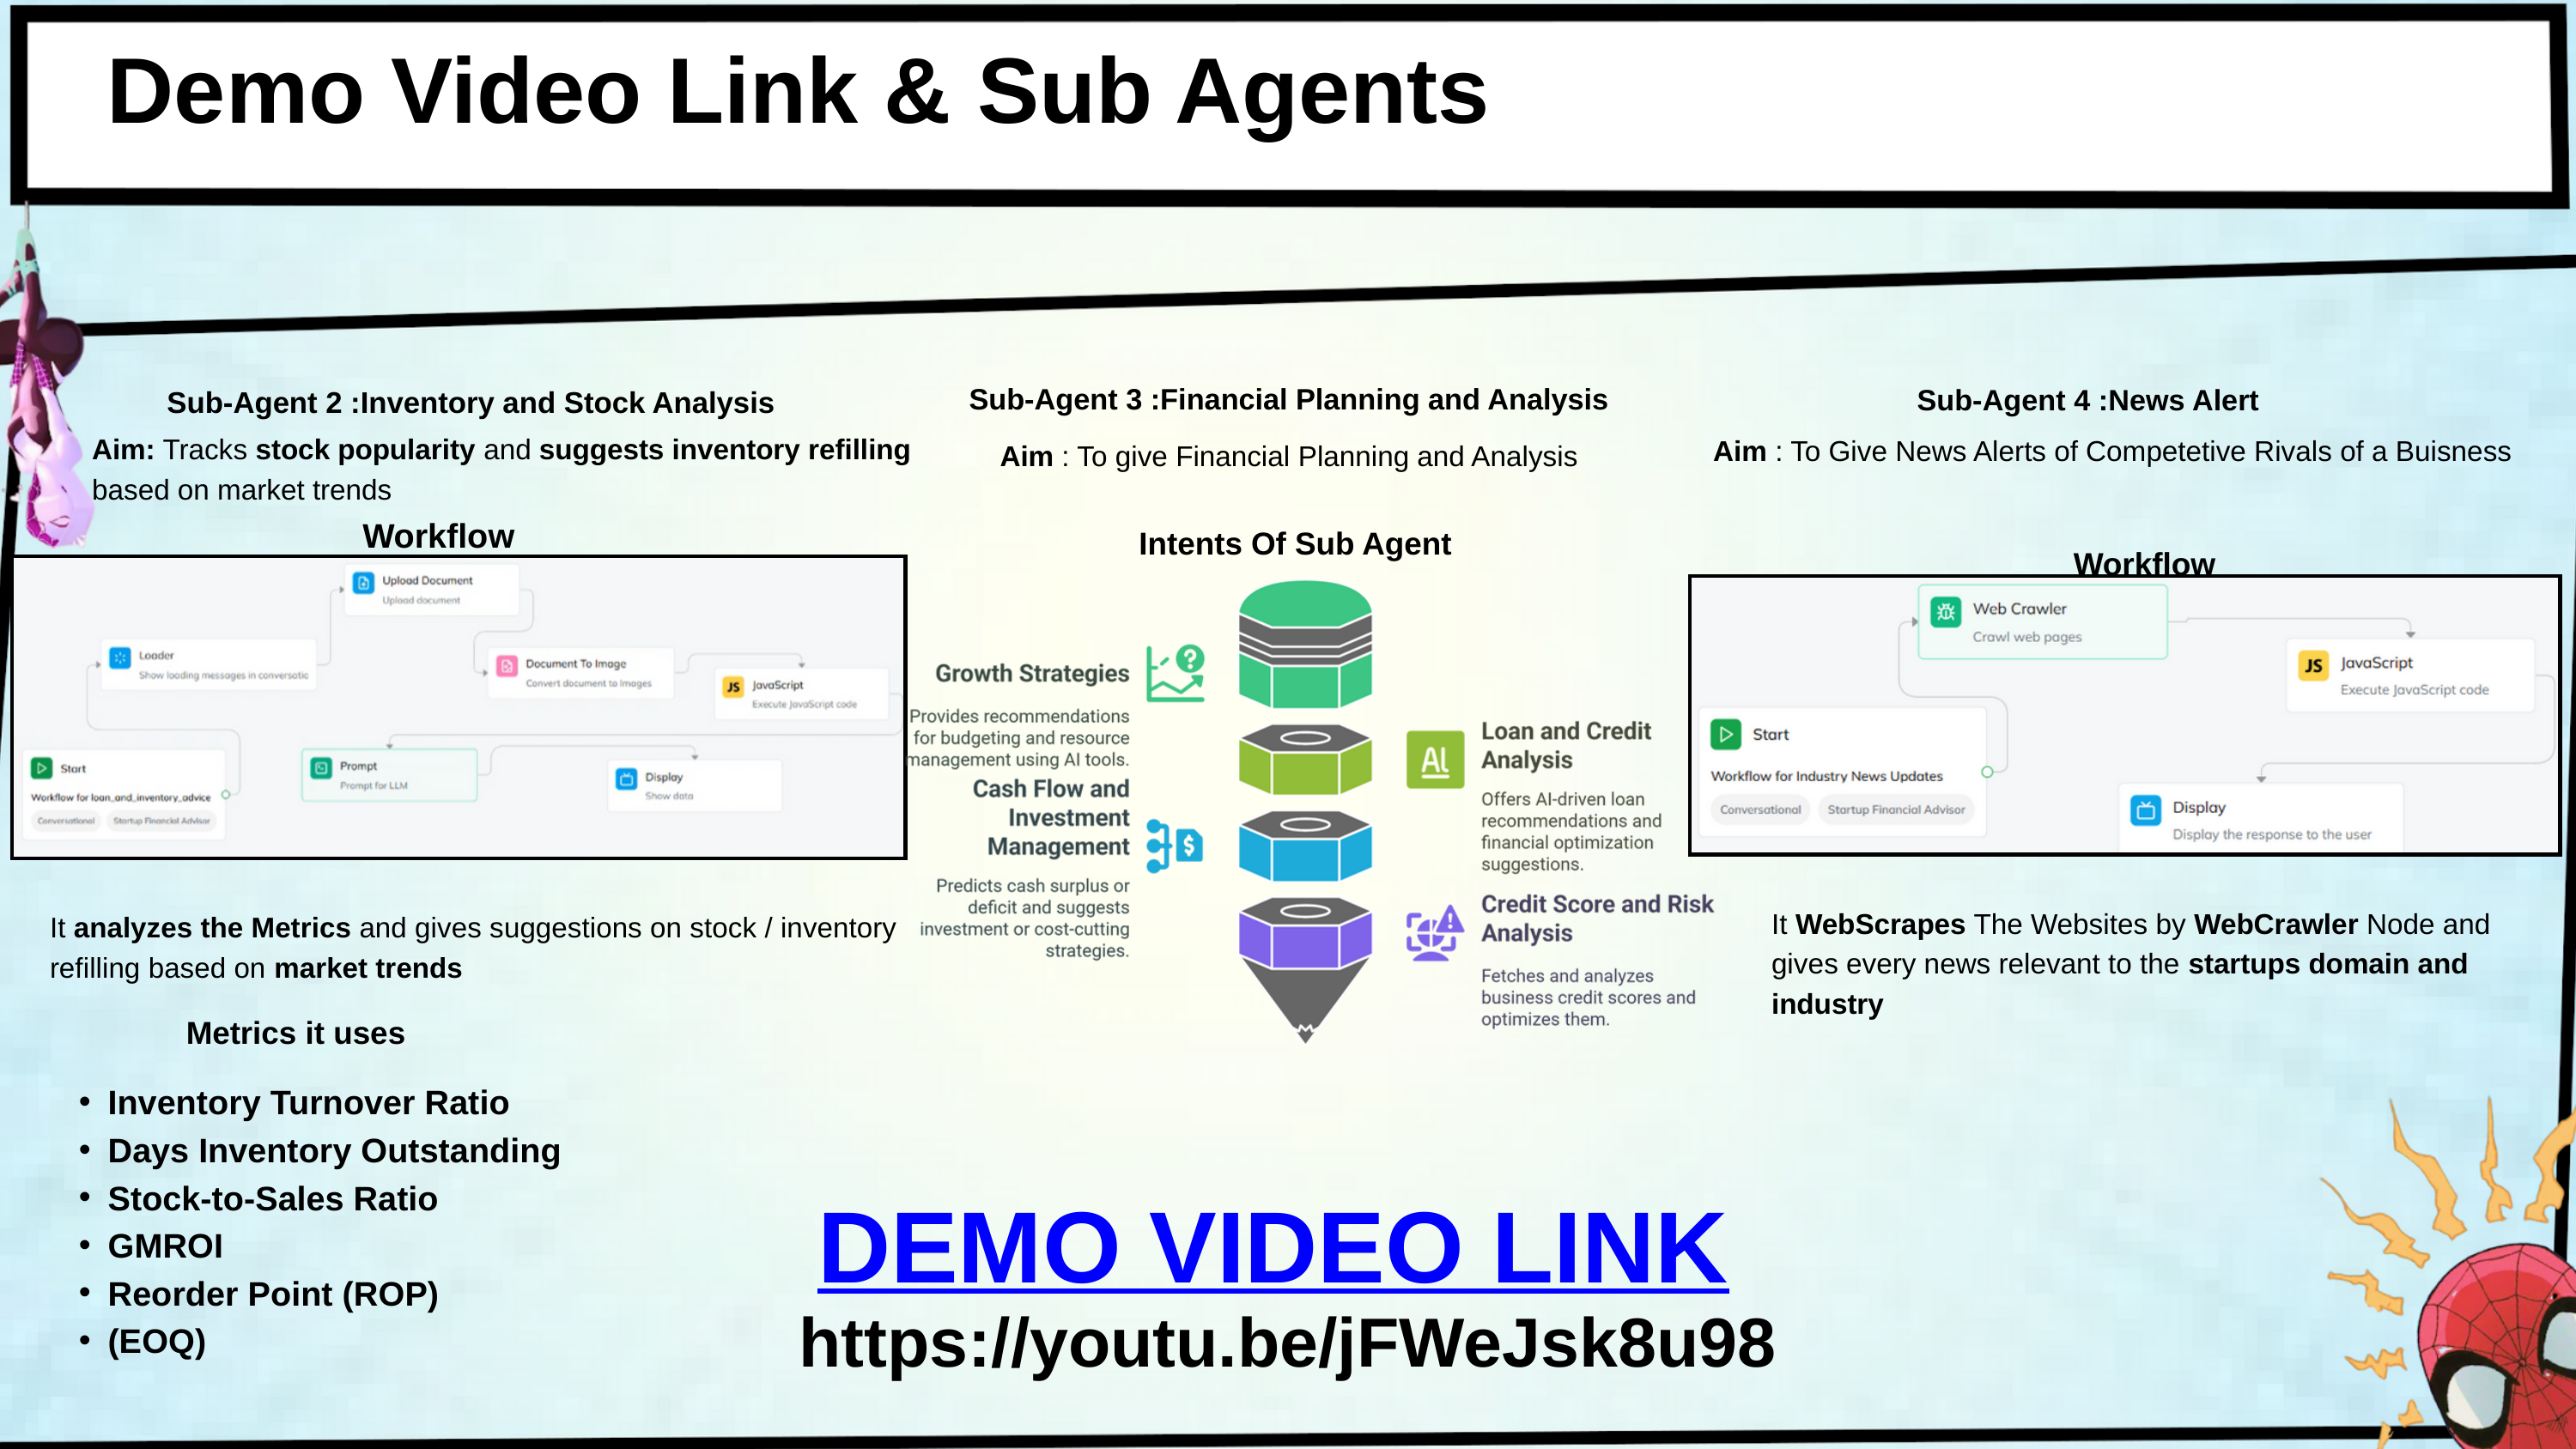

Demo Video Link & Sub Agents
Sub-Agent 3 :Financial Planning and Analysis
Sub-Agent 4 :News Alert
Sub-Agent 2 :Inventory and Stock Analysis
Aim: Tracks stock popularity and suggests inventory refilling based on market trends
Aim : To Give News Alerts of Competetive Rivals of a Buisness
Aim : To give Financial Planning and Analysis
Workflow
Intents Of Sub Agent
Workflow

It WebScrapes The Websites by WebCrawler Node and gives every news relevant to the startups domain and industry
It analyzes the Metrics and gives suggestions on stock / inventory refilling based on market trends
Metrics it uses
Inventory Turnover Ratio
Days Inventory Outstanding
Stock-to-Sales Ratio
GMROI
Reorder Point (ROP)
(EOQ)
DEMO VIDEO LINK
https://youtu.be/jFWeJsk8u98